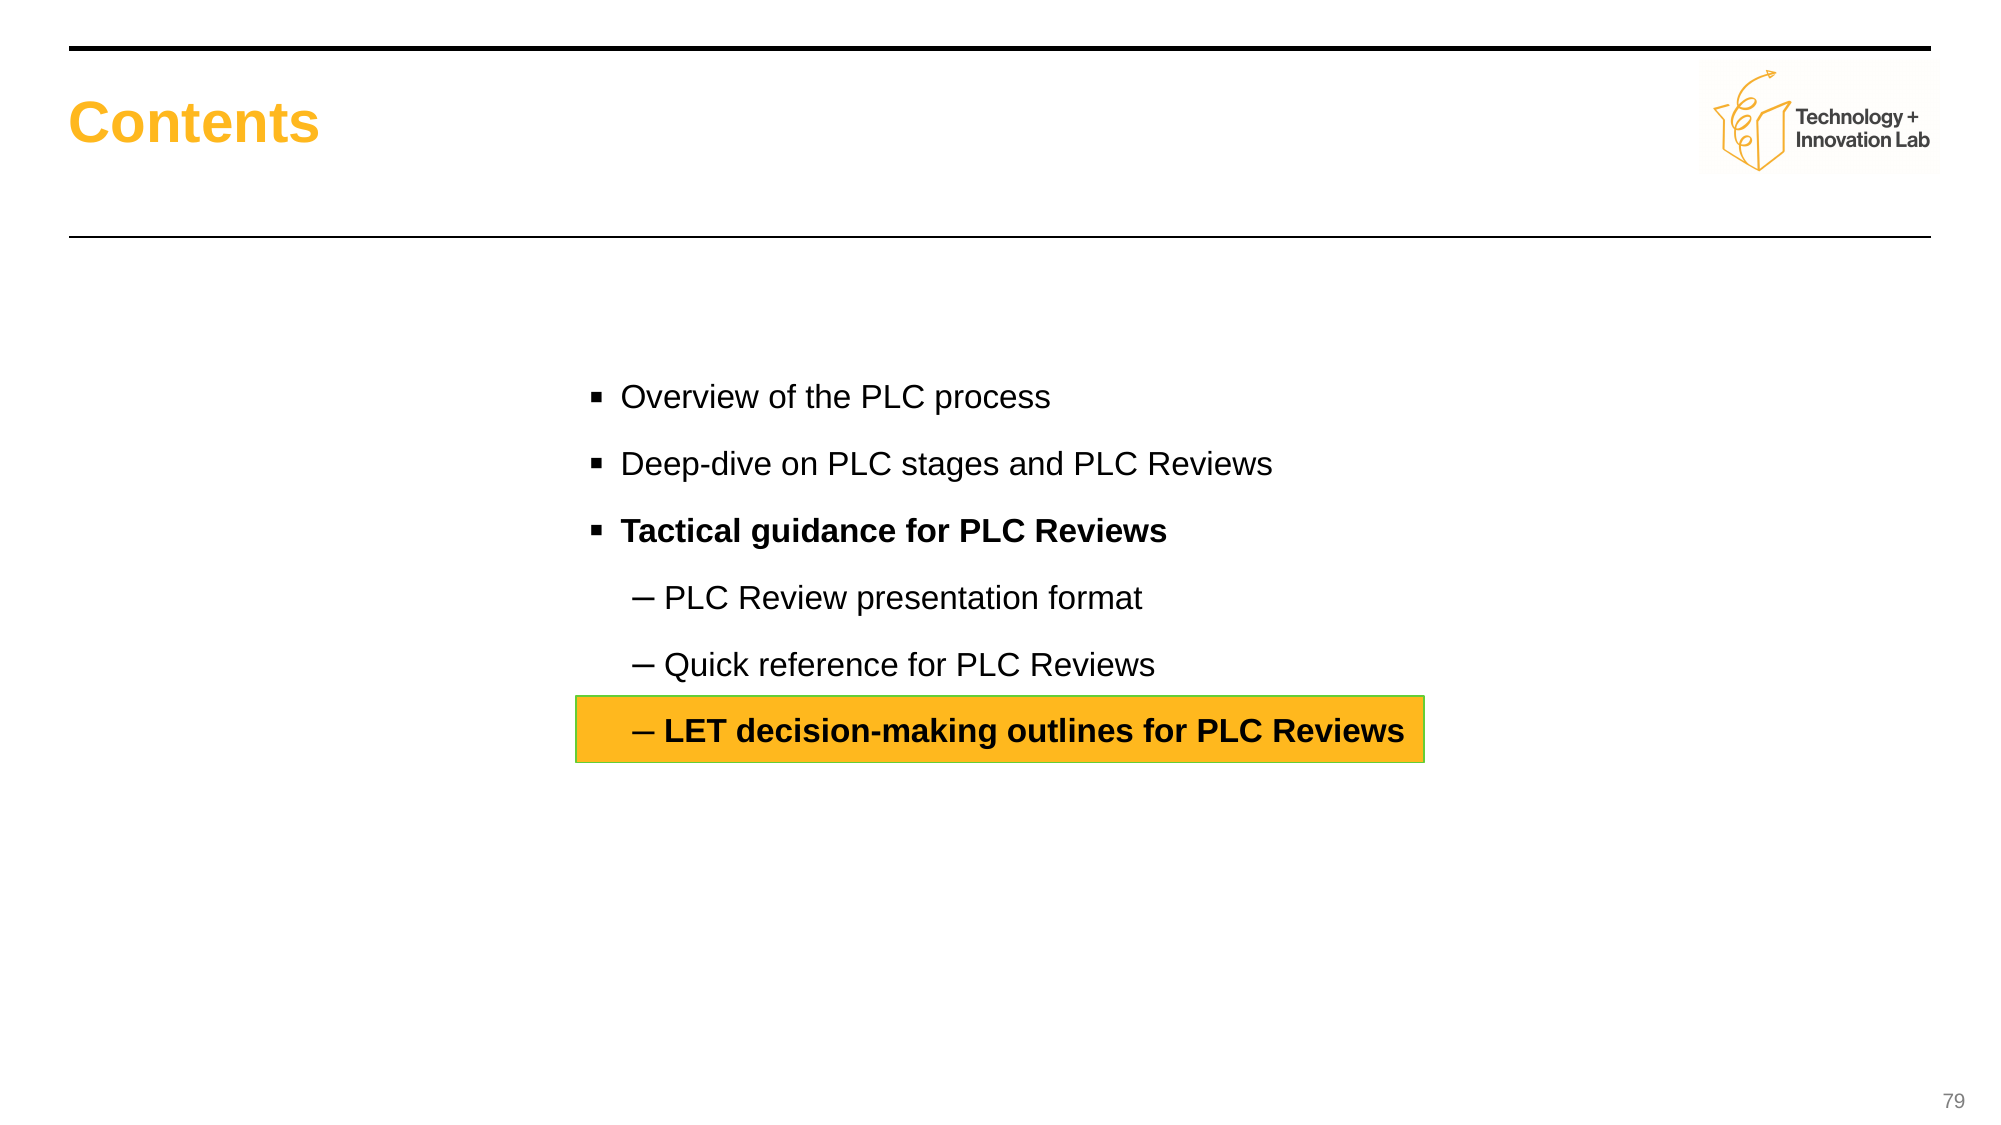

# Contents
Overview of the PLC process
Deep-dive on PLC stages and PLC Reviews
Tactical guidance for PLC Reviews
PLC Review presentation format
Quick reference for PLC Reviews
LET decision-making outlines for PLC Reviews